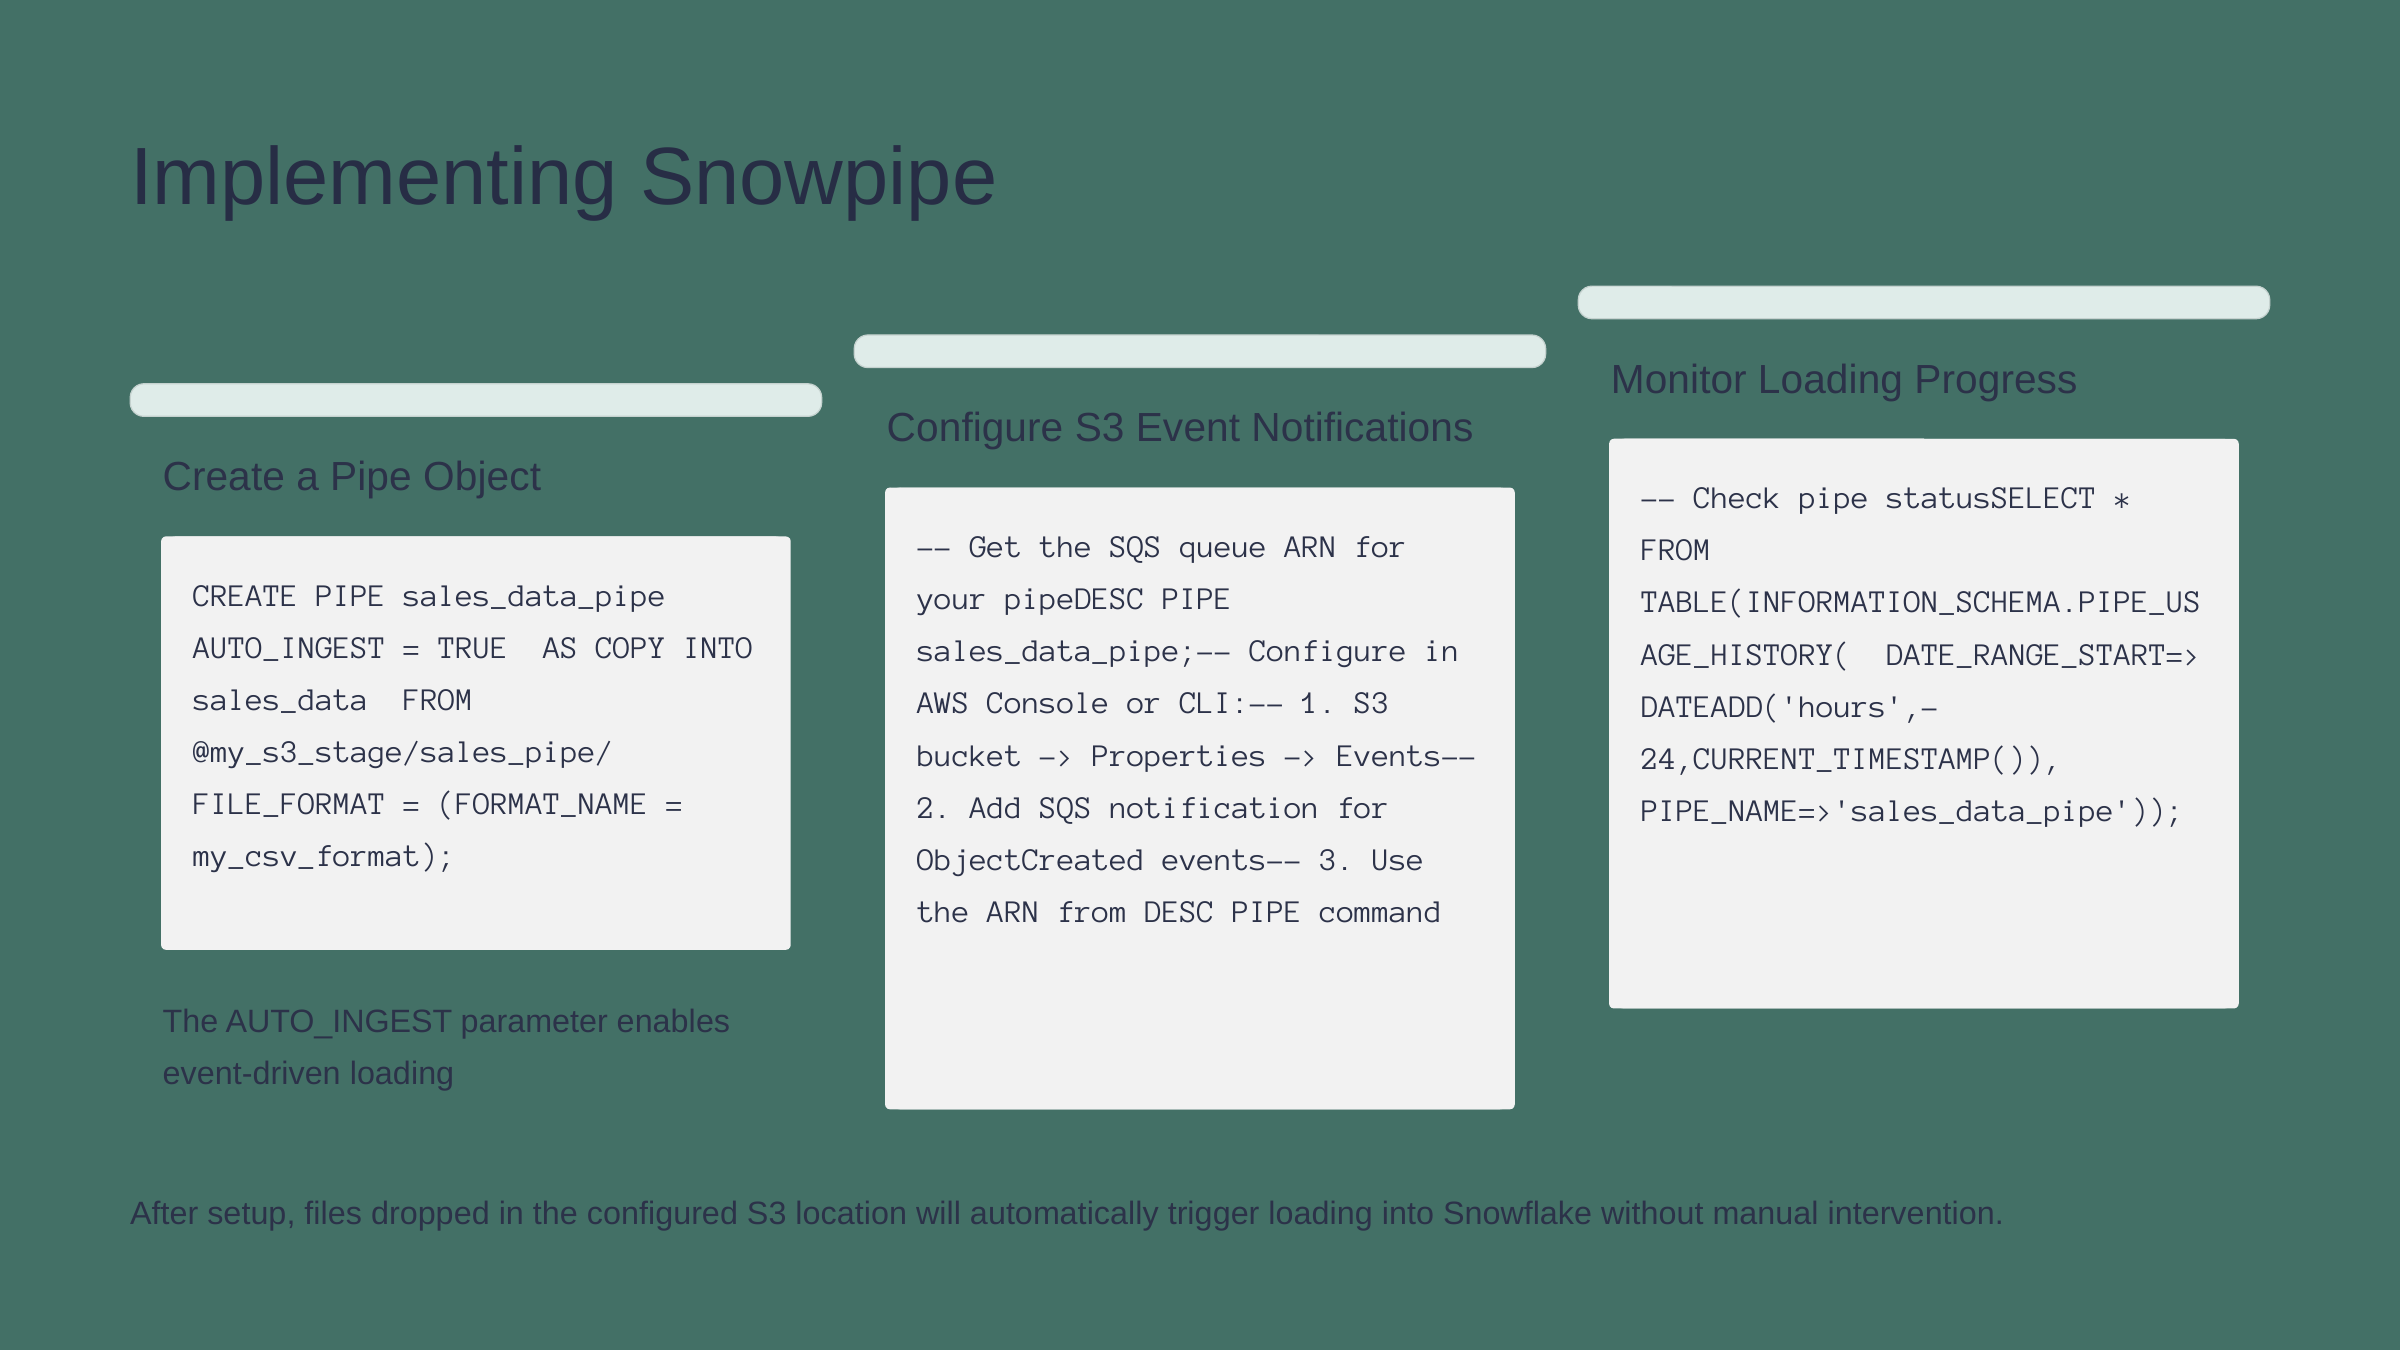

Implementing Snowpipe

Monitor Loading Progress

Configure S3 Event Notifications

Create a Pipe Object
-- Check pipe statusSELECT * FROM TABLE(INFORMATION_SCHEMA.PIPE_USAGE_HISTORY(  DATE_RANGE_START=>DATEADD('hours',-24,CURRENT_TIMESTAMP()),  PIPE_NAME=>'sales_data_pipe'));

-- Get the SQS queue ARN for your pipeDESC PIPE sales_data_pipe;-- Configure in AWS Console or CLI:-- 1. S3 bucket -> Properties -> Events-- 2. Add SQS notification for ObjectCreated events-- 3. Use the ARN from DESC PIPE command

CREATE PIPE sales_data_pipe   AUTO_INGEST = TRUE  AS COPY INTO sales_data  FROM @my_s3_stage/sales_pipe/  FILE_FORMAT = (FORMAT_NAME = my_csv_format);
The AUTO_INGEST parameter enables event-driven loading
After setup, files dropped in the configured S3 location will automatically trigger loading into Snowflake without manual intervention.